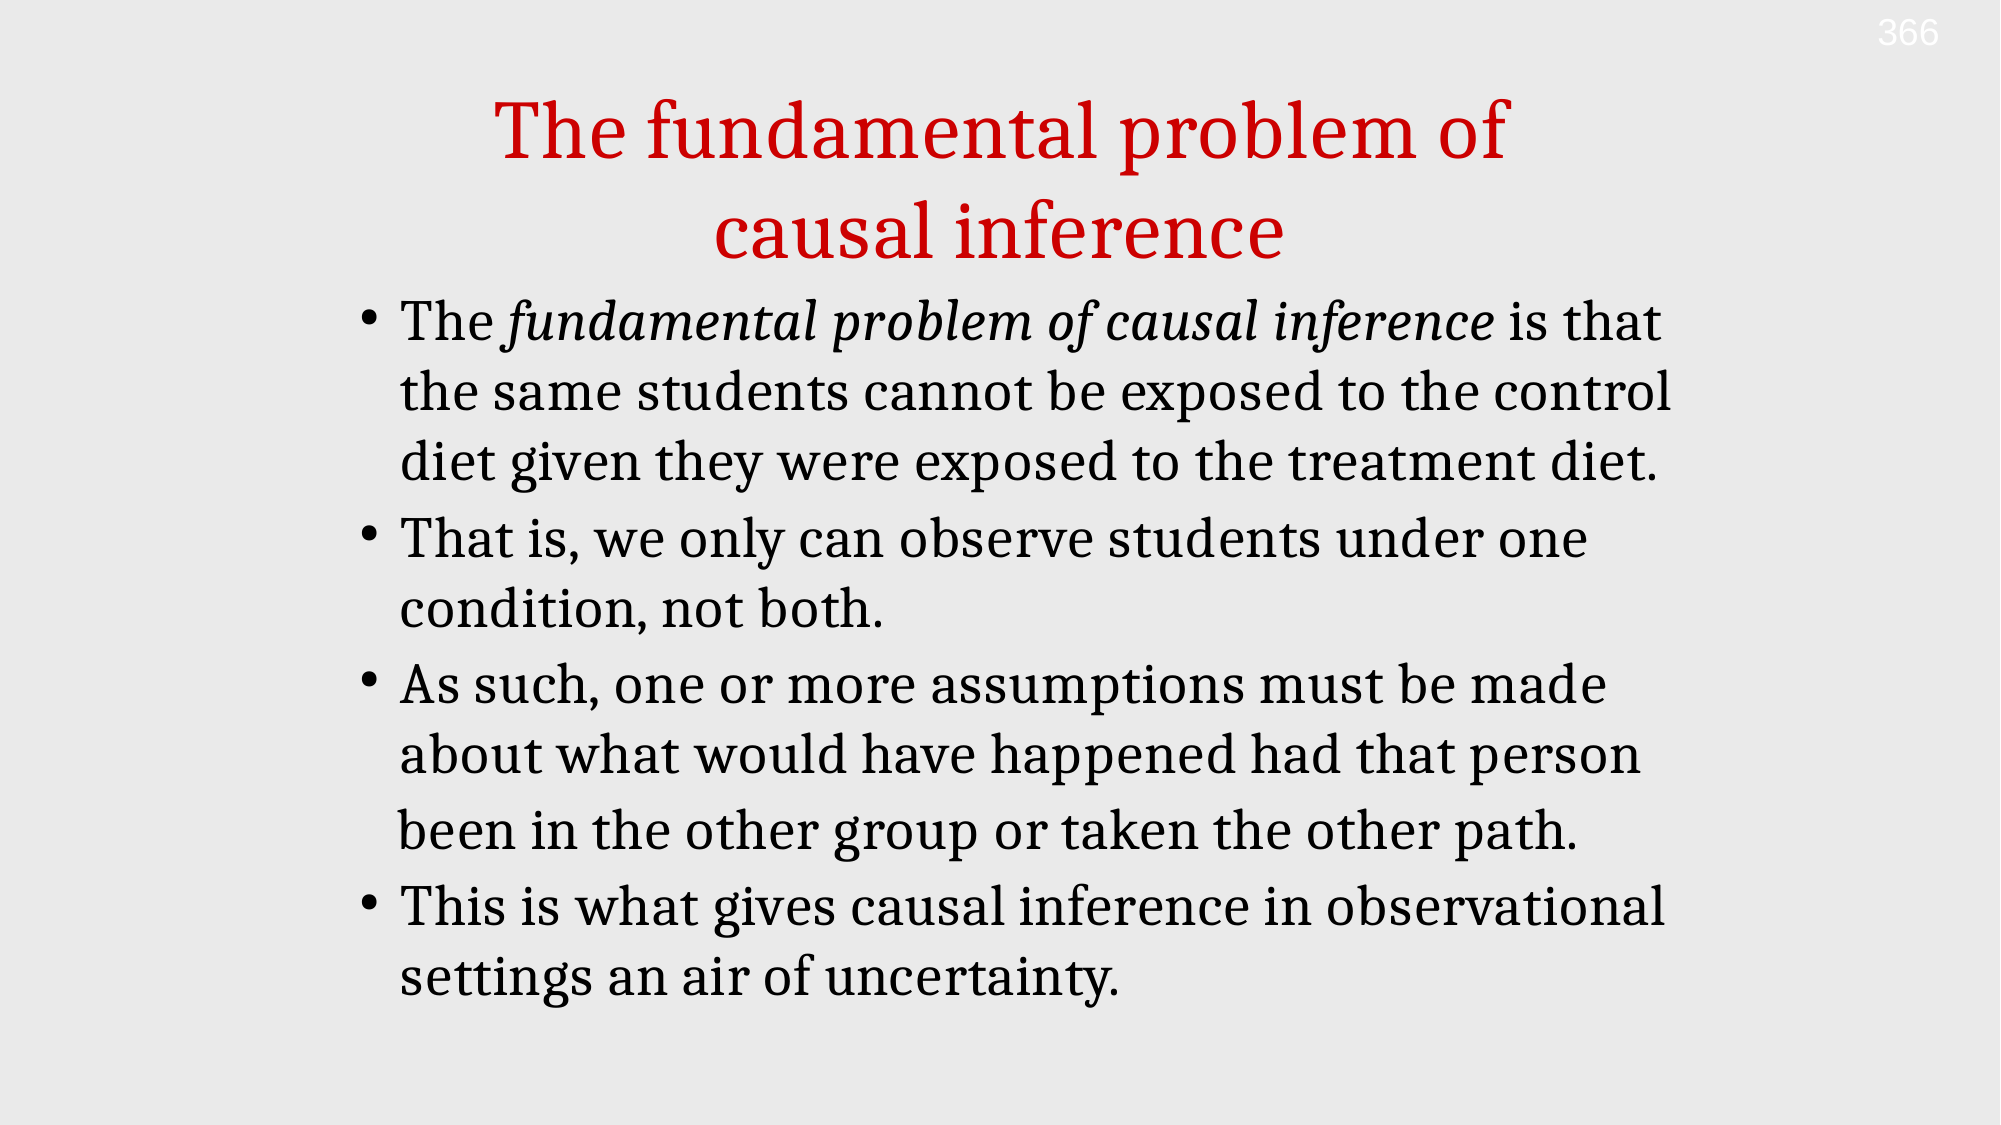

366
# The fundamental problem of causal inference
The fundamental problem of causal inference is that the same students cannot be exposed to the control diet given they were exposed to the treatment diet.
That is, we only can observe students under one condition, not both.
As such, one or more assumptions must be made about what would have happened had that person
   been in the other group or taken the other path.
This is what gives causal inference in observational settings an air of uncertainty.